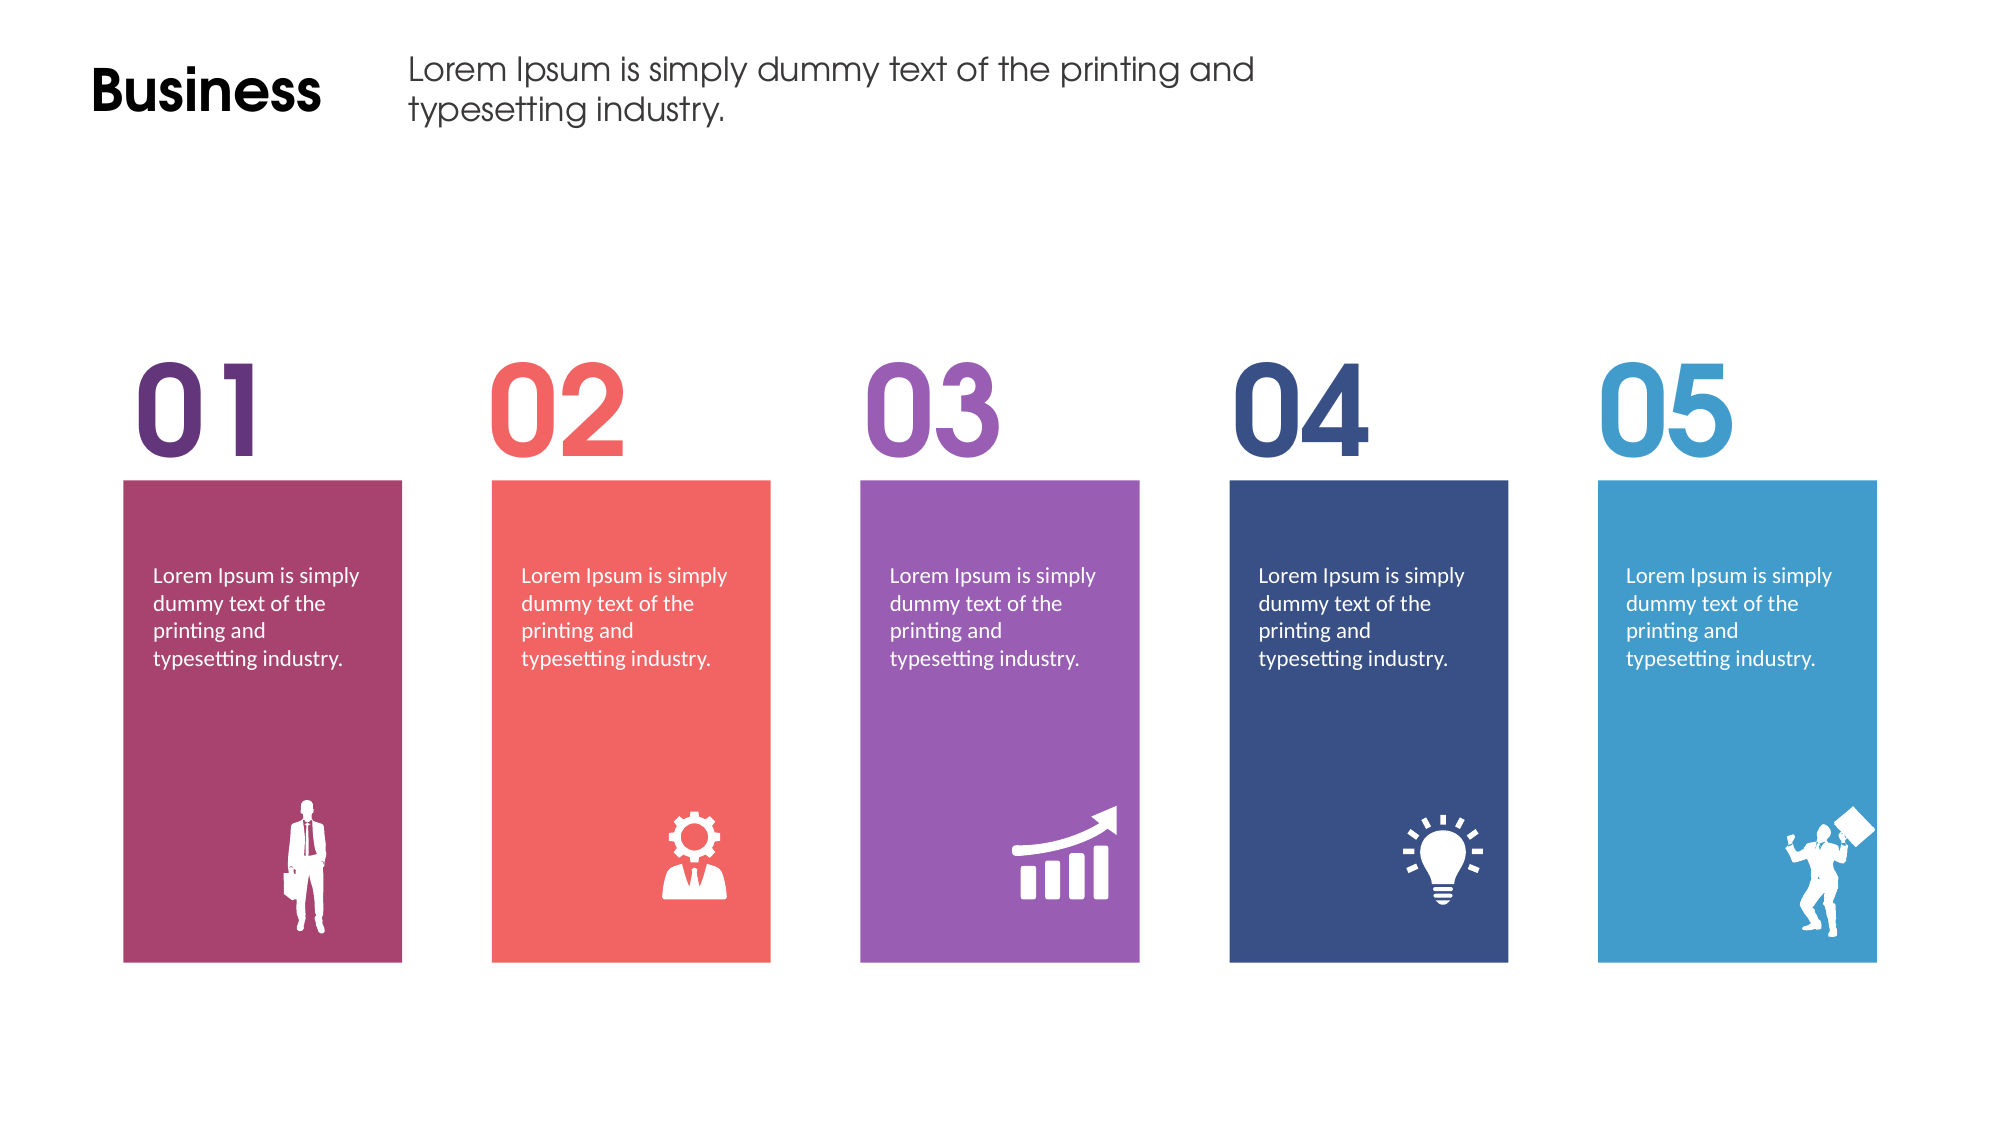

Lorem Ipsum is simply dummy text of the printing and typesetting industry.
Business
01
02
03
04
05

Lorem Ipsum is simply dummy text of the printing and typesetting industry.
Lorem Ipsum is simply dummy text of the printing and typesetting industry.
Lorem Ipsum is simply dummy text of the printing and typesetting industry.
Lorem Ipsum is simply dummy text of the printing and typesetting industry.
Lorem Ipsum is simply dummy text of the printing and typesetting industry.